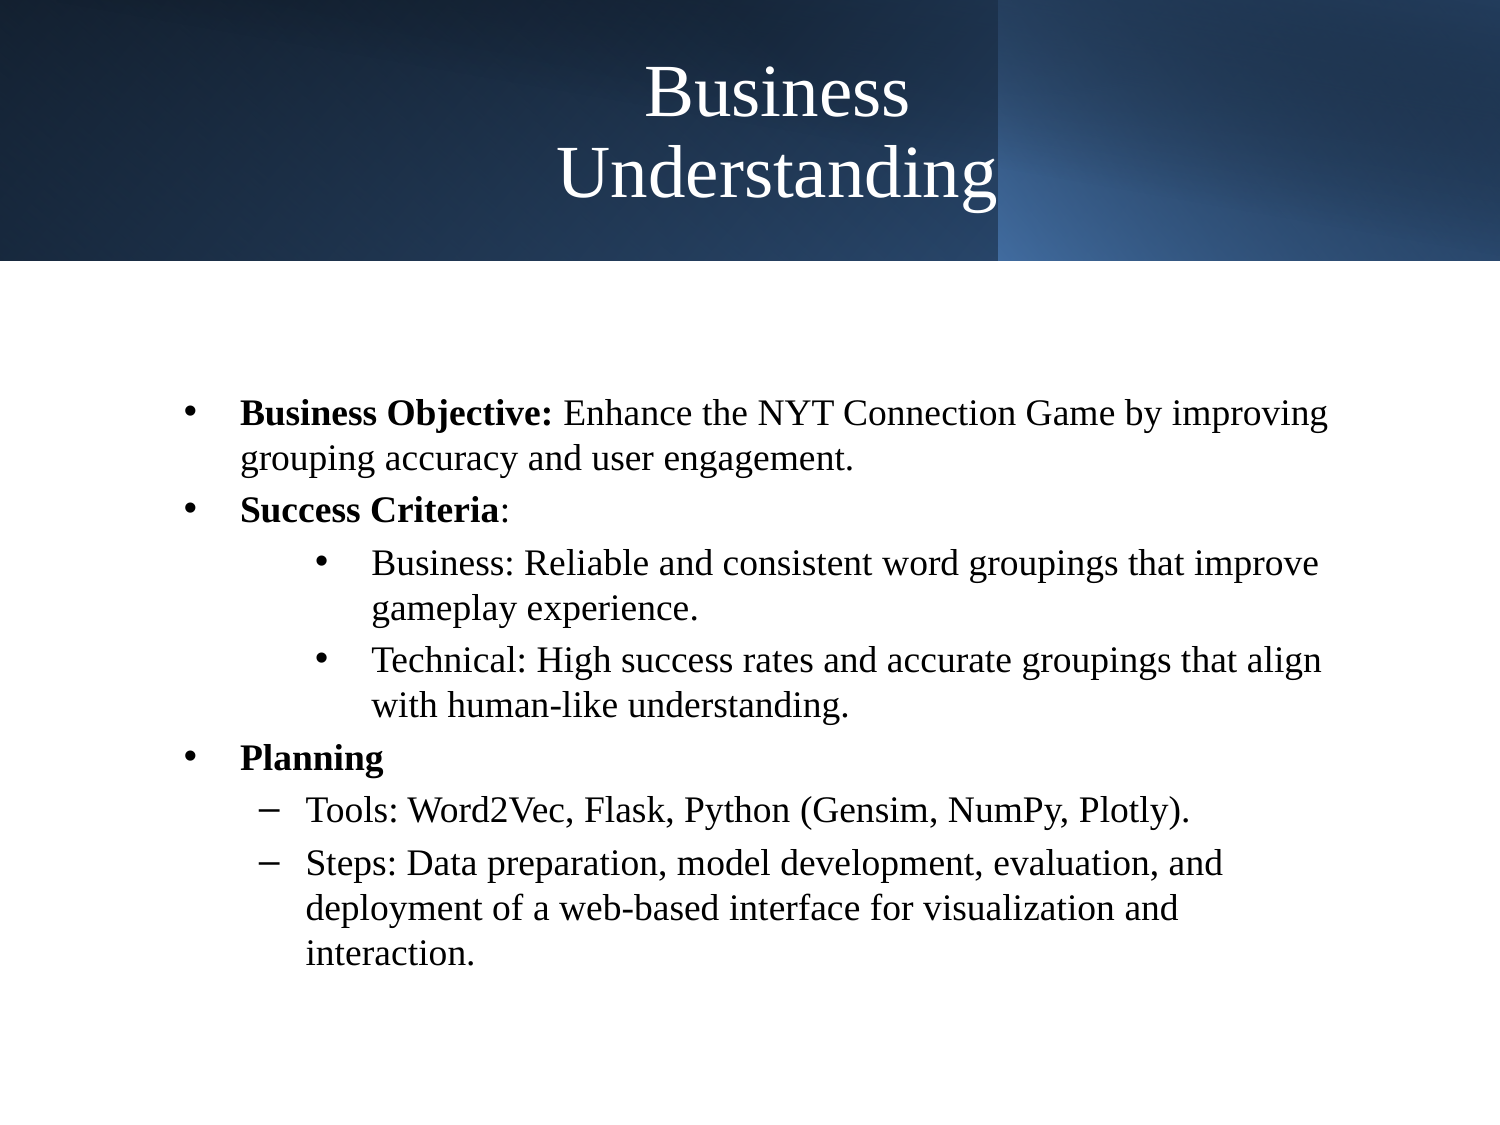

# Business Understanding
Business Objective: Enhance the NYT Connection Game by improving grouping accuracy and user engagement.
Success Criteria:
Business: Reliable and consistent word groupings that improve gameplay experience.
Technical: High success rates and accurate groupings that align with human-like understanding.
Planning
Tools: Word2Vec, Flask, Python (Gensim, NumPy, Plotly).
Steps: Data preparation, model development, evaluation, and deployment of a web-based interface for visualization and interaction.